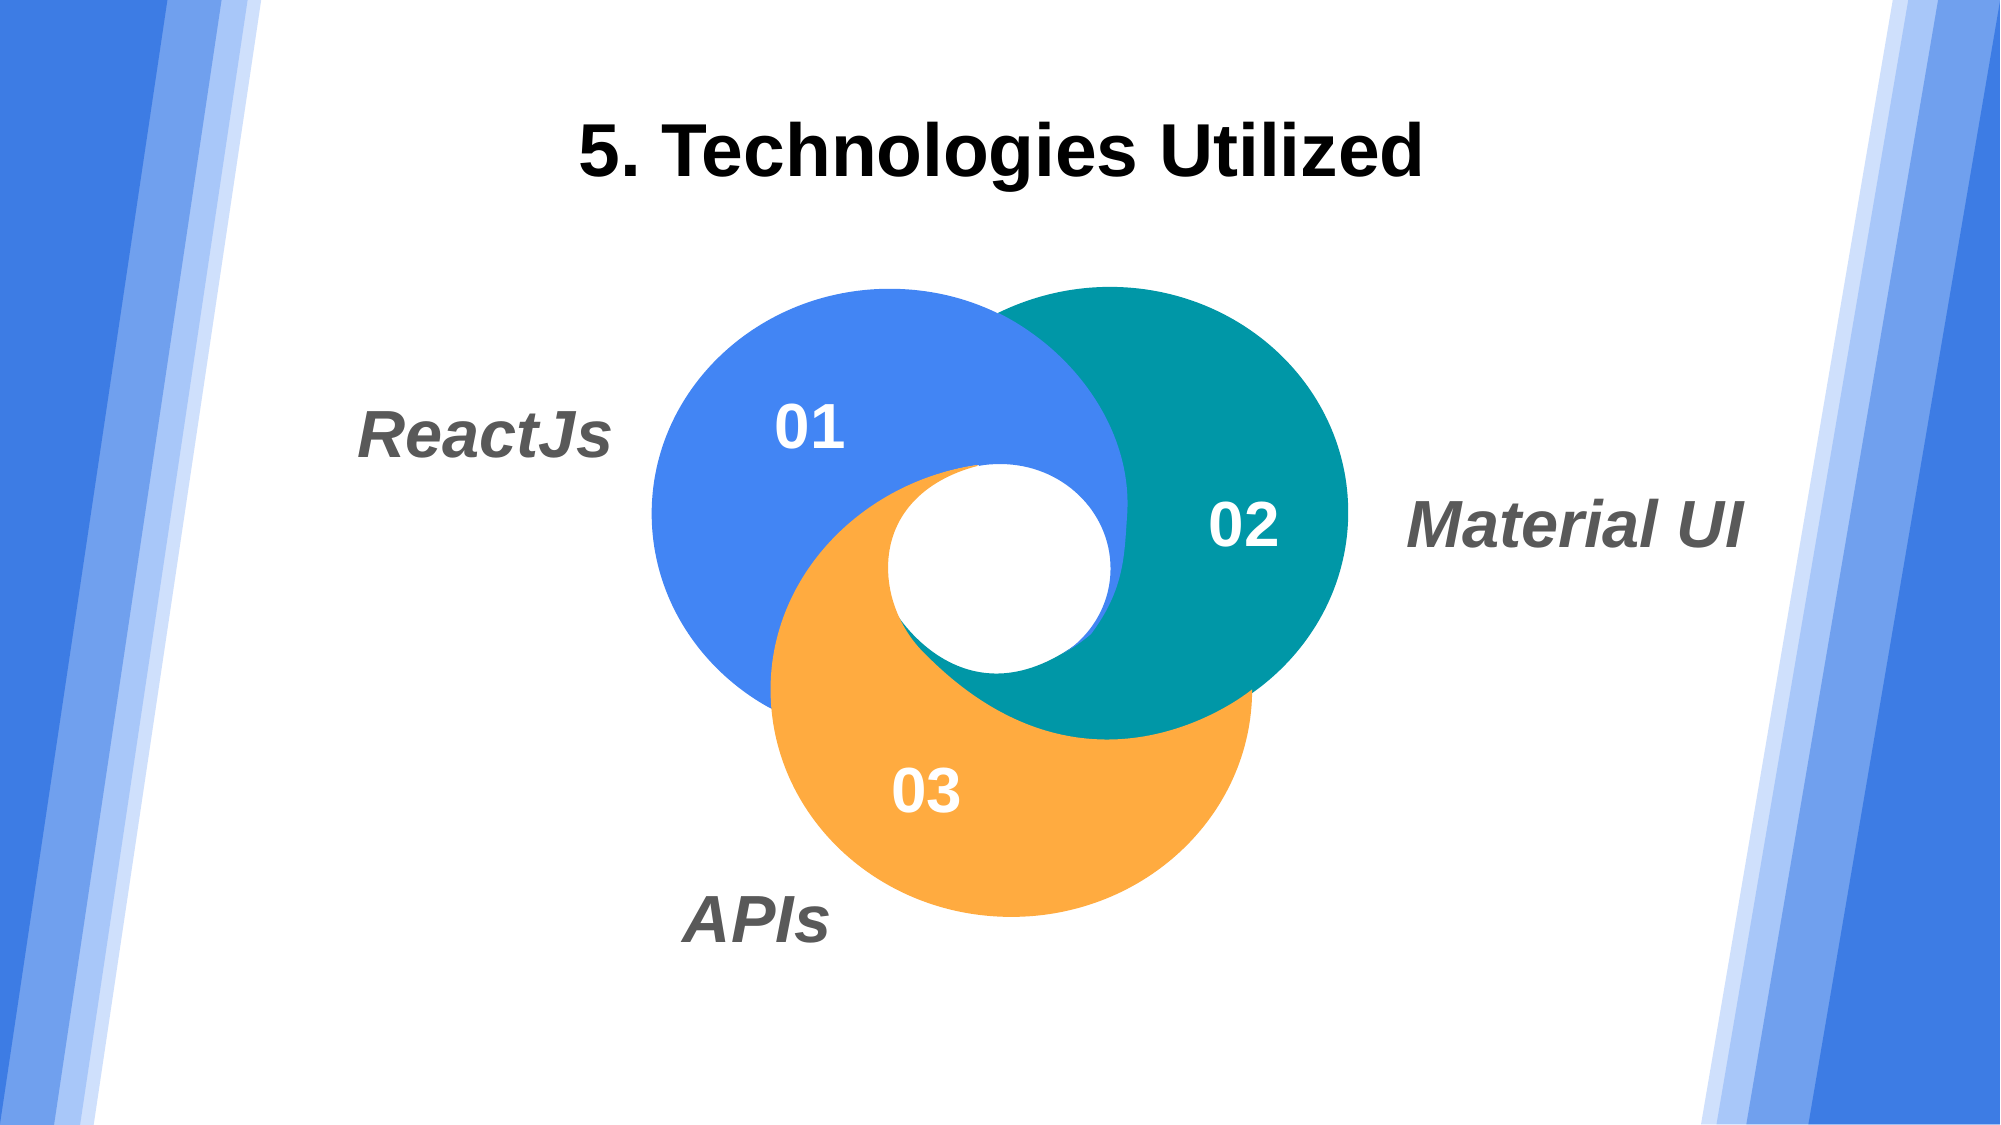

# 5. Technologies Utilized
ReactJs
Material UI
APIs